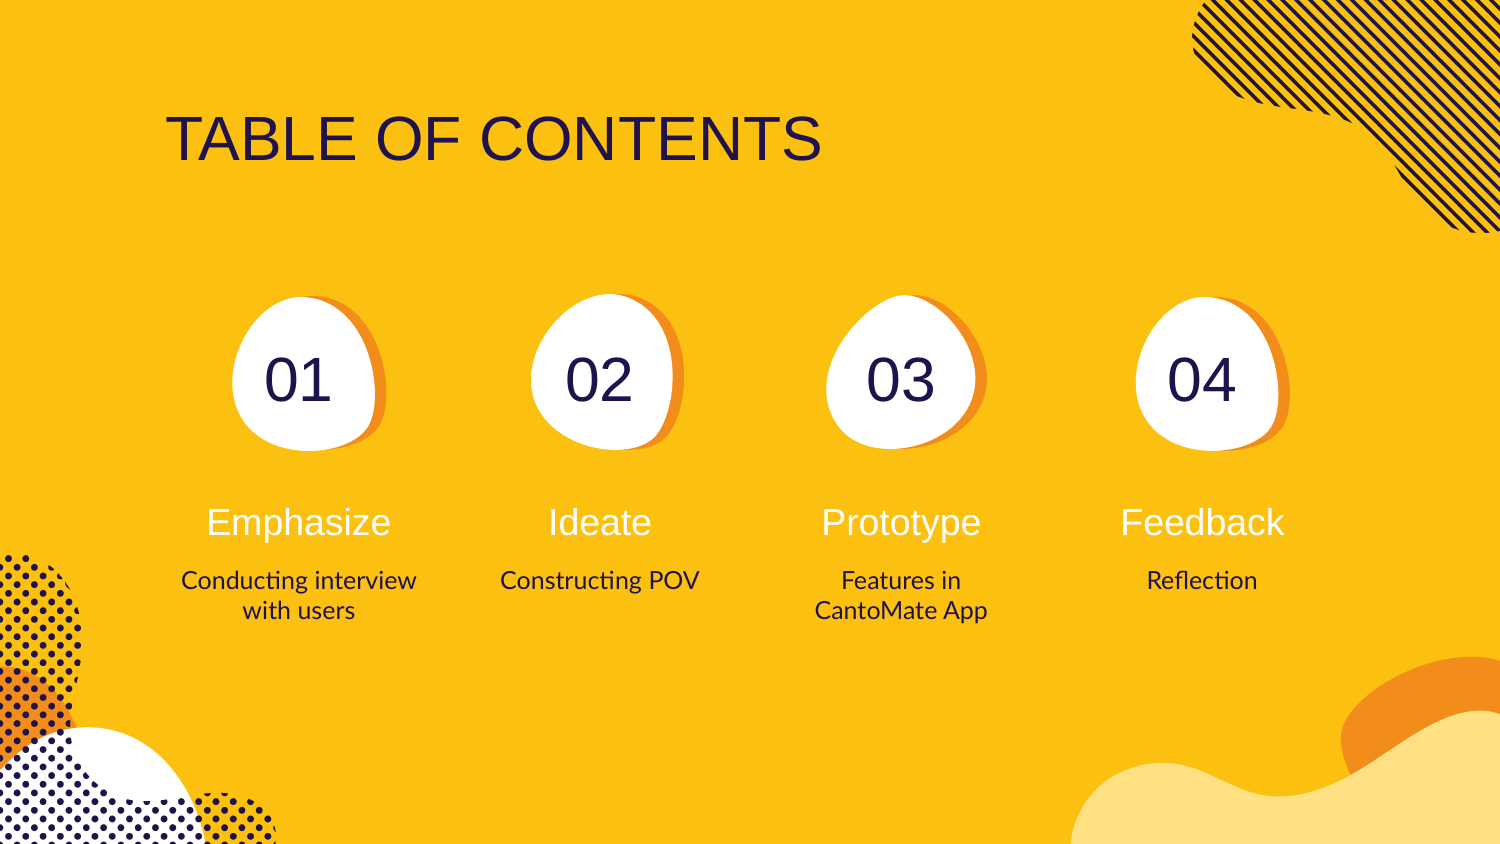

# TABLE OF CONTENTS

01
02
03
04
Emphasize
Ideate
Prototype
Feedback
Conducting interview with users
Constructing POV
Features in CantoMate App
Reflection